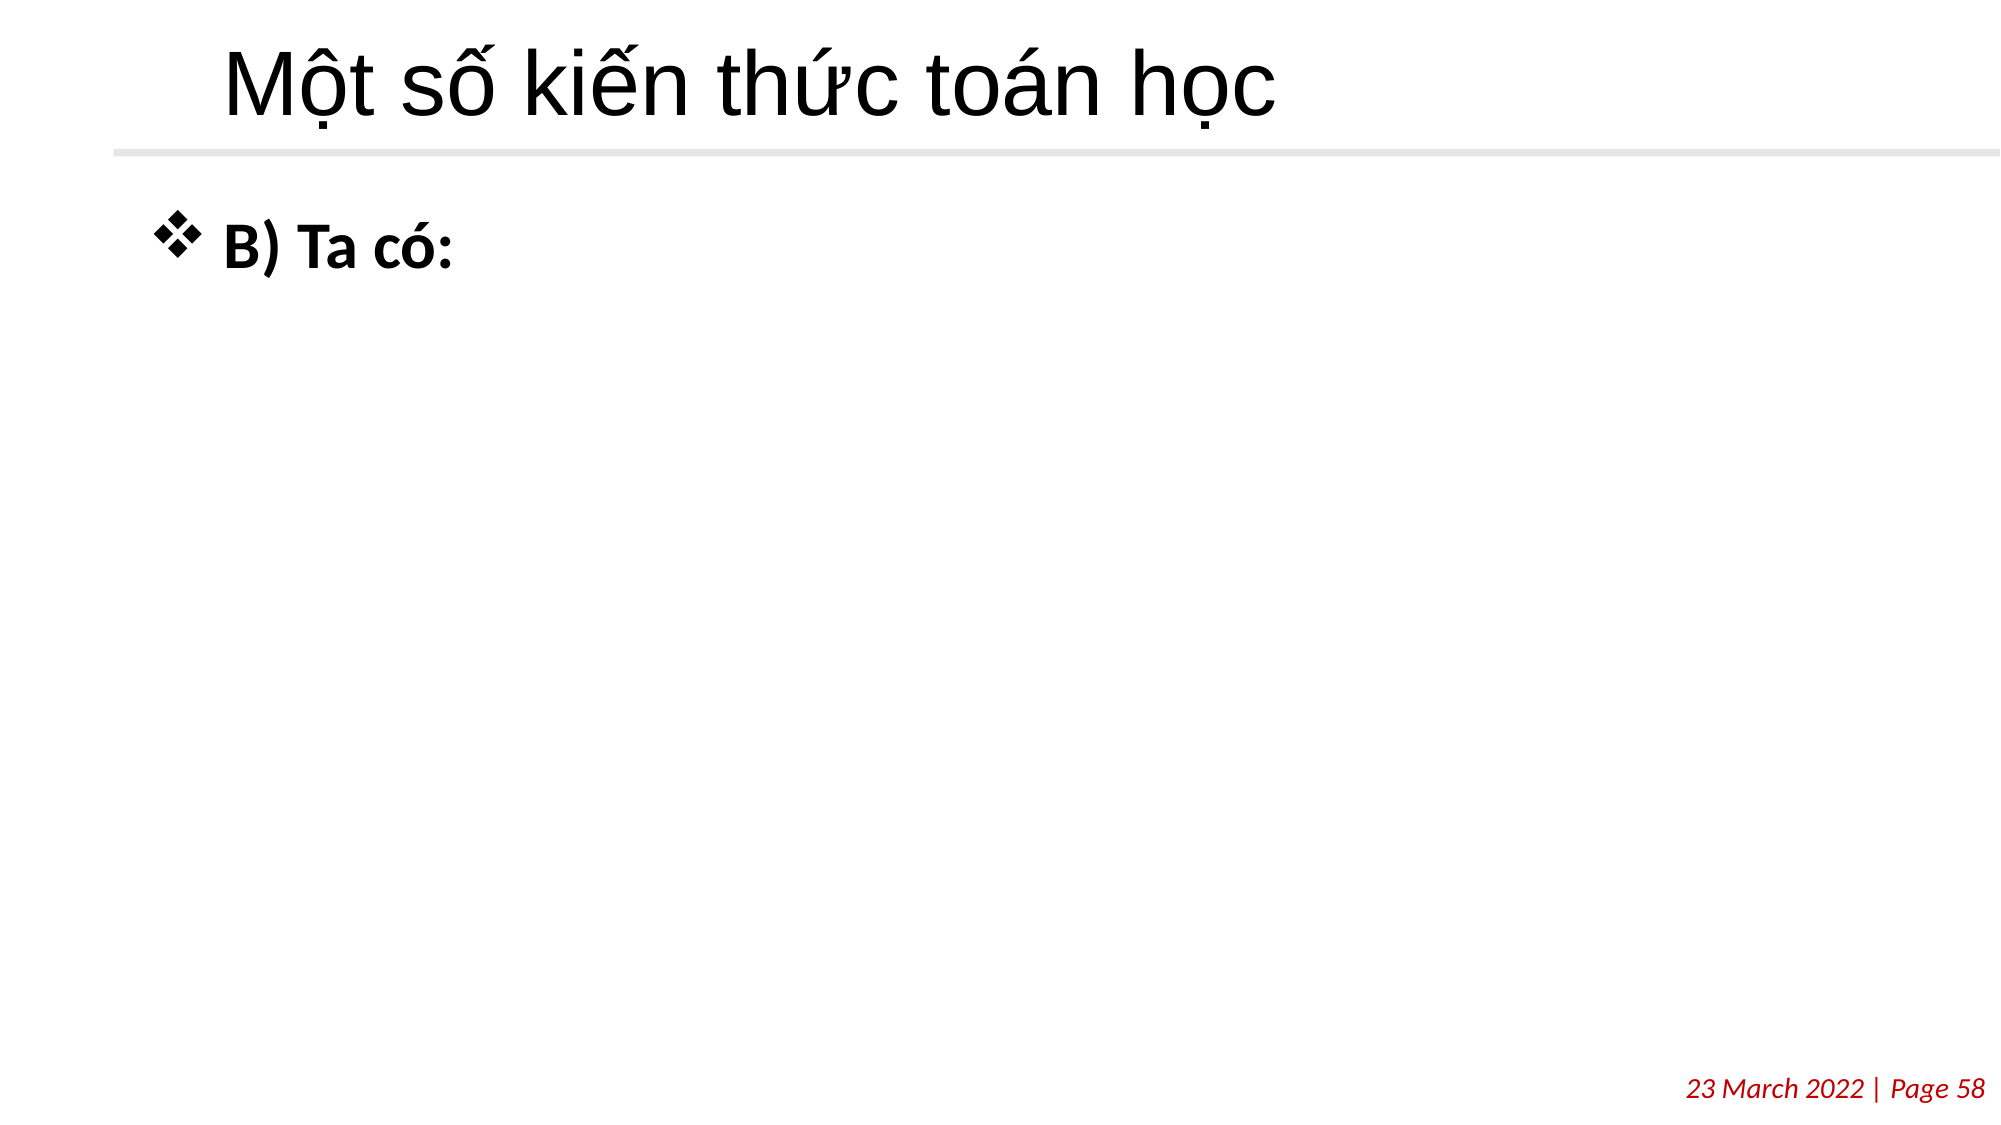

# Một số kiến thức toán học
B) Ta có: